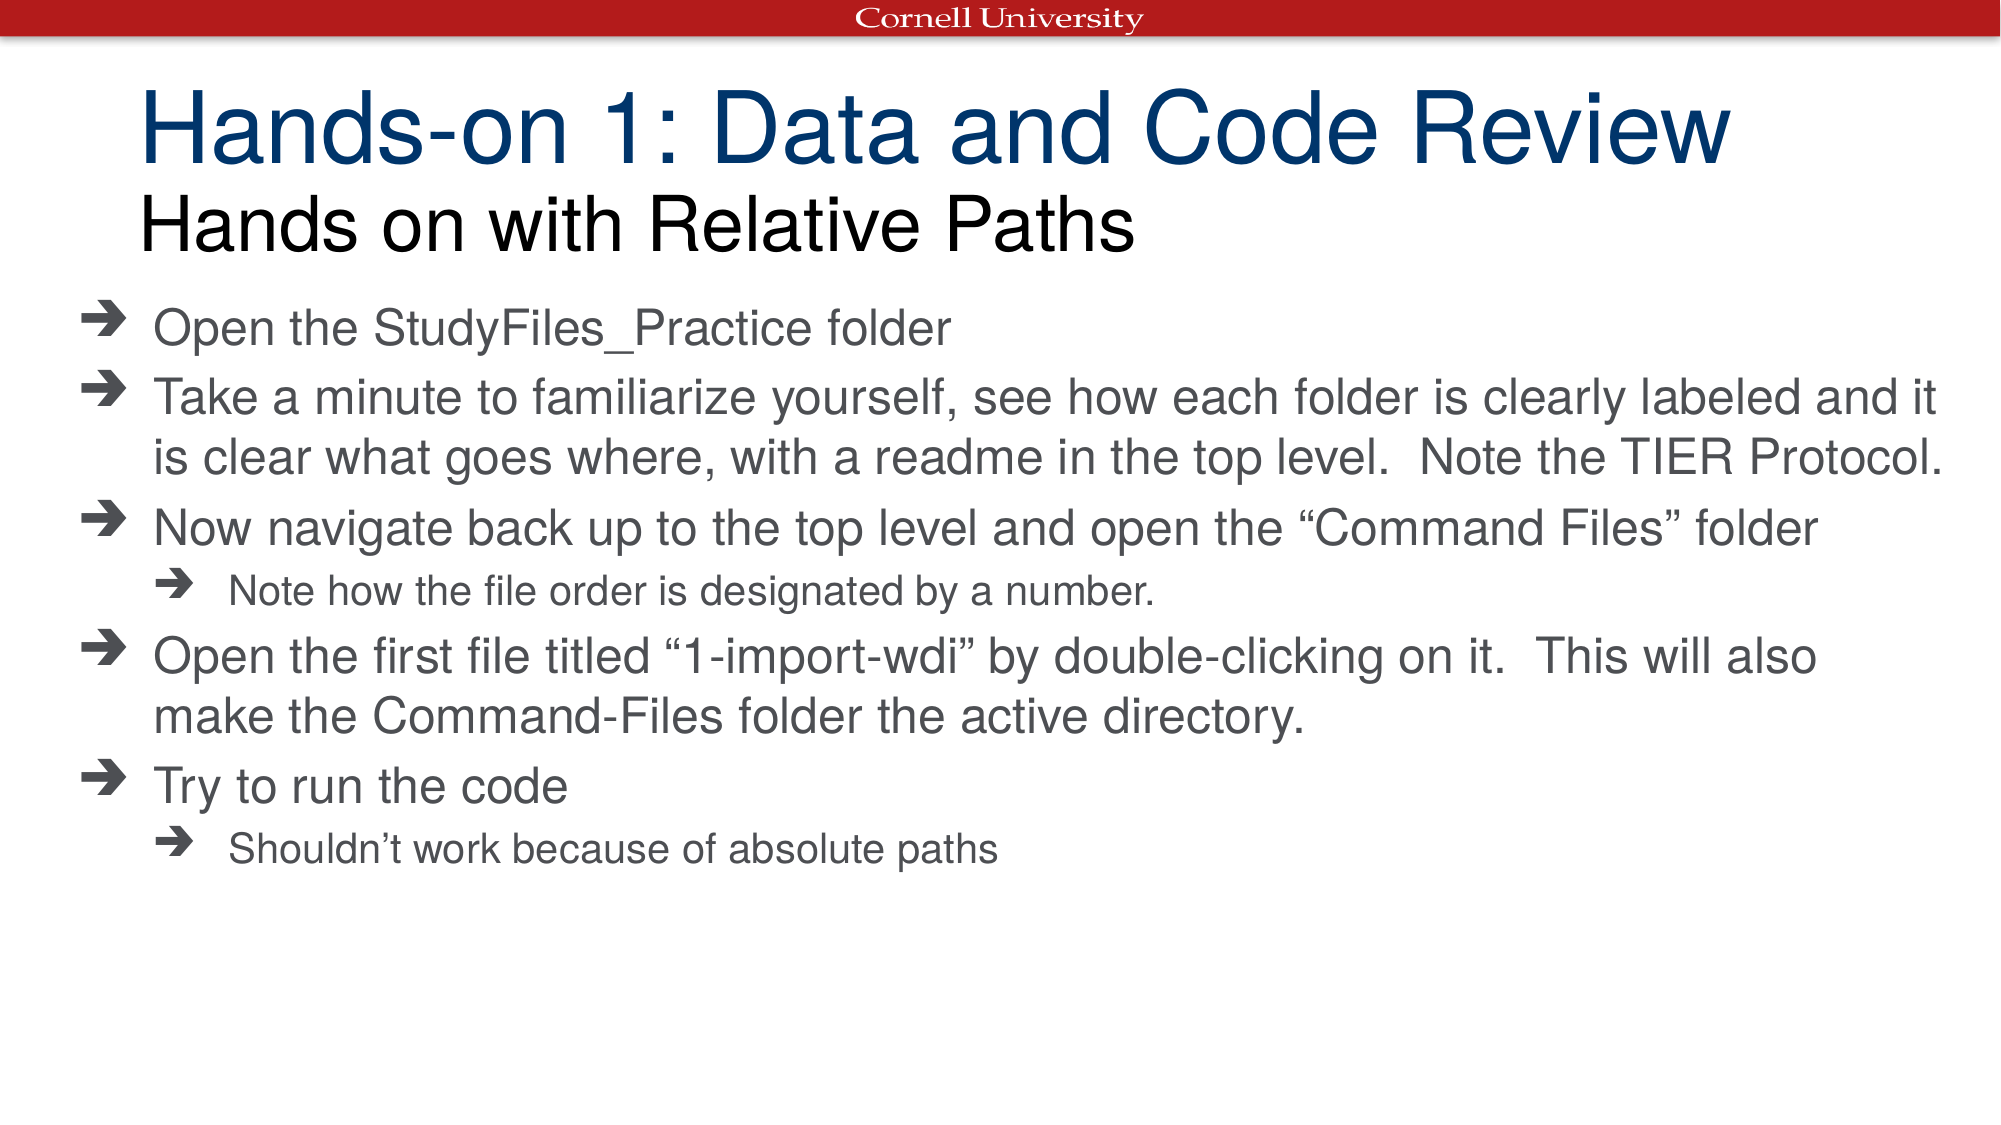

Hands-on 1: Data and Code Review
Hands on with Relative Paths
Open the StudyFiles_Practice folder
Take a minute to familiarize yourself, see how each folder is clearly labeled and it is clear what goes where, with a readme in the top level.  Note the TIER Protocol.
Now navigate back up to the top level and open the “Command Files” folder
Note how the file order is designated by a number.
Open the first file titled “1-import-wdi” by double-clicking on it.  This will also make the Command-Files folder the active directory.
Try to run the code
Shouldn’t work because of absolute paths